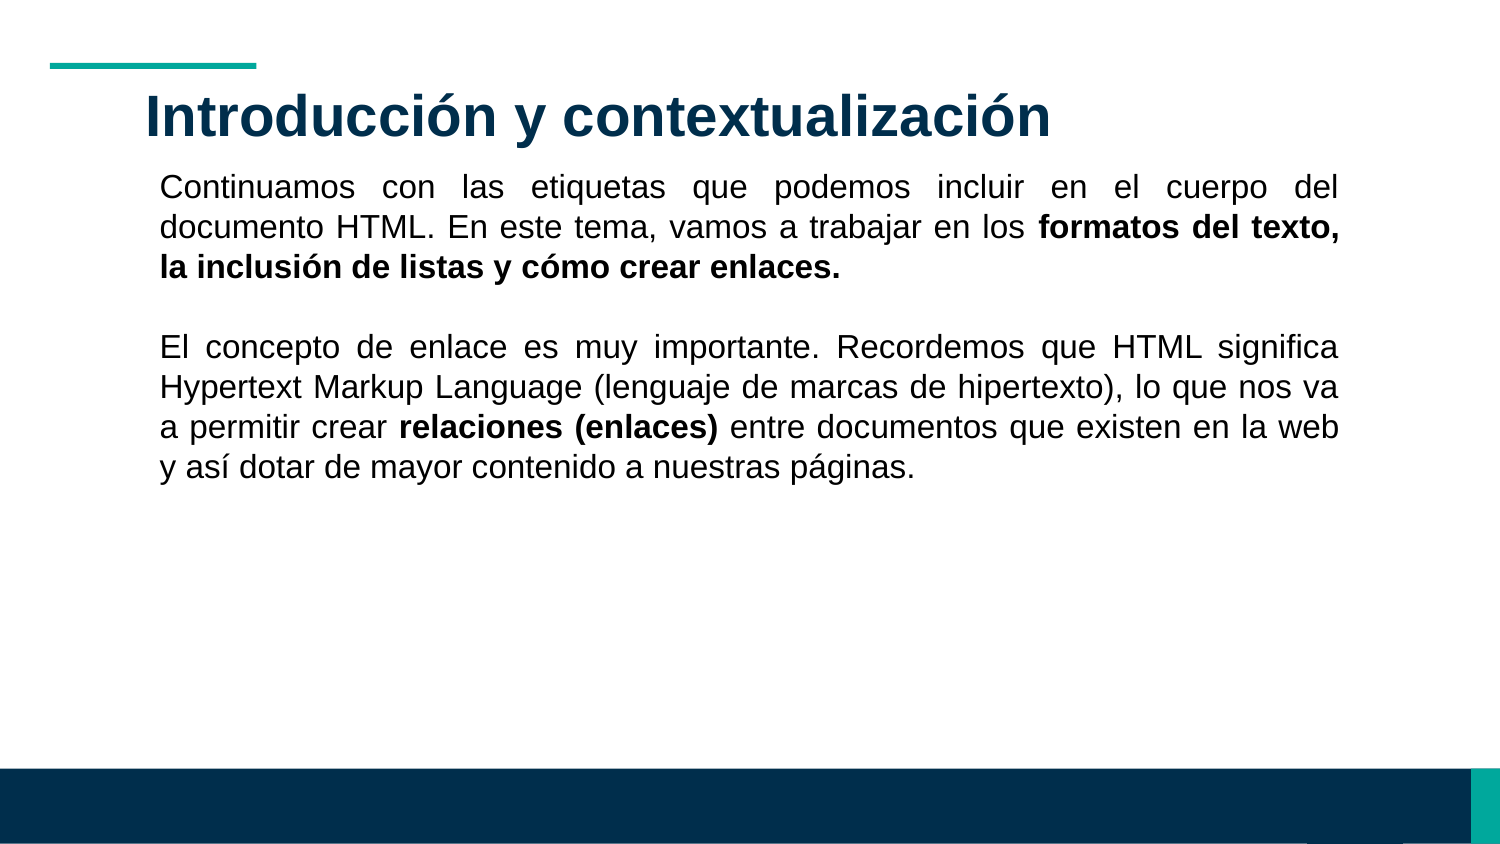

# Introducción y contextualización
Continuamos con las etiquetas que podemos incluir en el cuerpo del documento HTML. En este tema, vamos a trabajar en los formatos del texto, la inclusión de listas y cómo crear enlaces.

El concepto de enlace es muy importante. Recordemos que HTML significa Hypertext Markup Language (lenguaje de marcas de hipertexto), lo que nos va a permitir crear relaciones (enlaces) entre documentos que existen en la web y así dotar de mayor contenido a nuestras páginas.